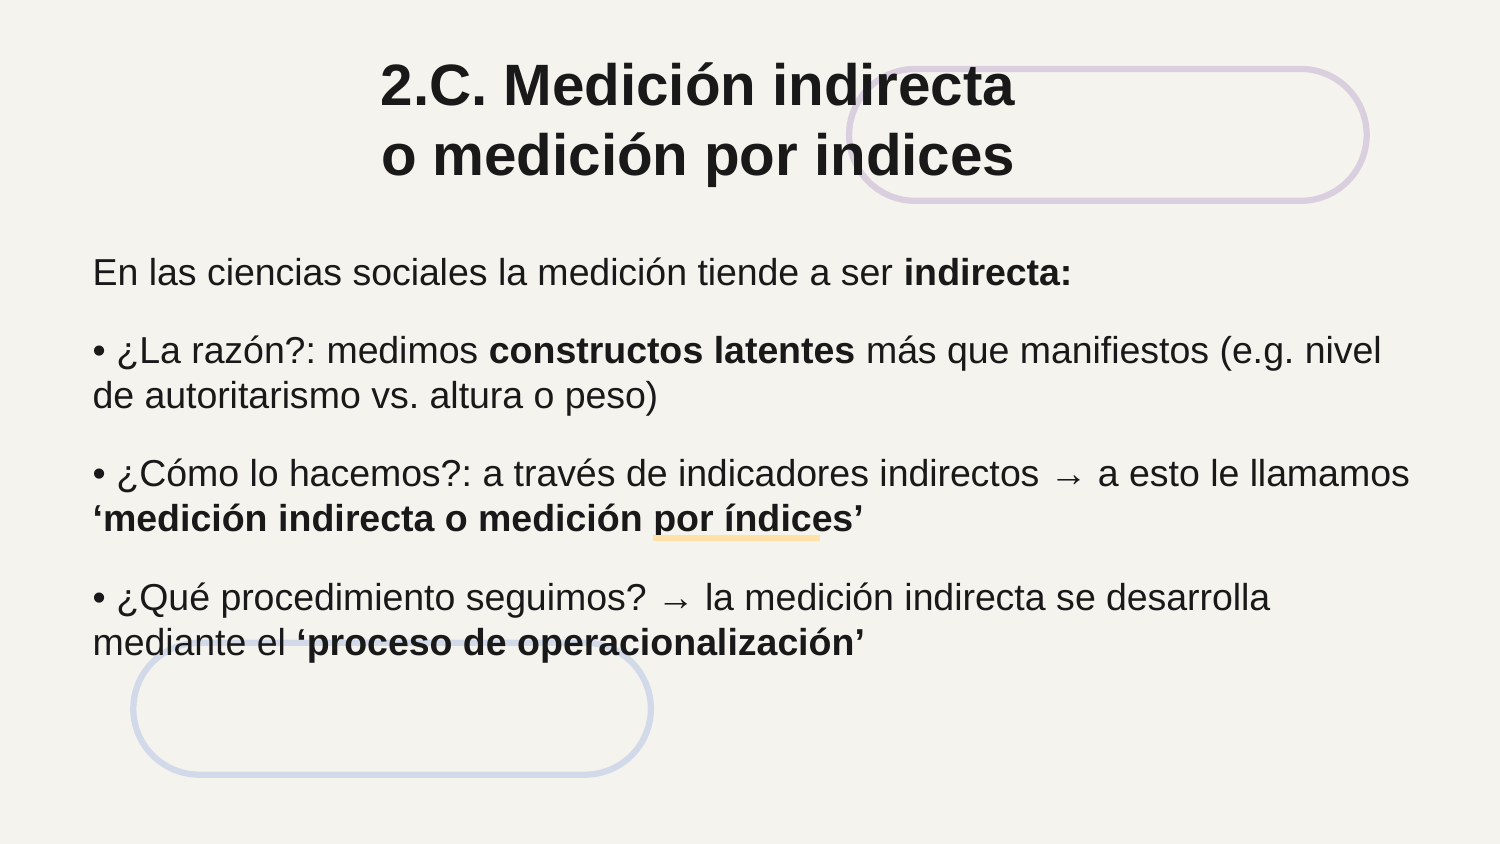

# 2.C. Medición indirecta o medición por indices
En las ciencias sociales la medición tiende a ser indirecta:
• ¿La razón?: medimos constructos latentes más que manifiestos (e.g. nivel de autoritarismo vs. altura o peso)
• ¿Cómo lo hacemos?: a través de indicadores indirectos → a esto le llamamos ‘medición indirecta o medición por índices’
• ¿Qué procedimiento seguimos? → la medición indirecta se desarrolla mediante el ‘proceso de operacionalización’